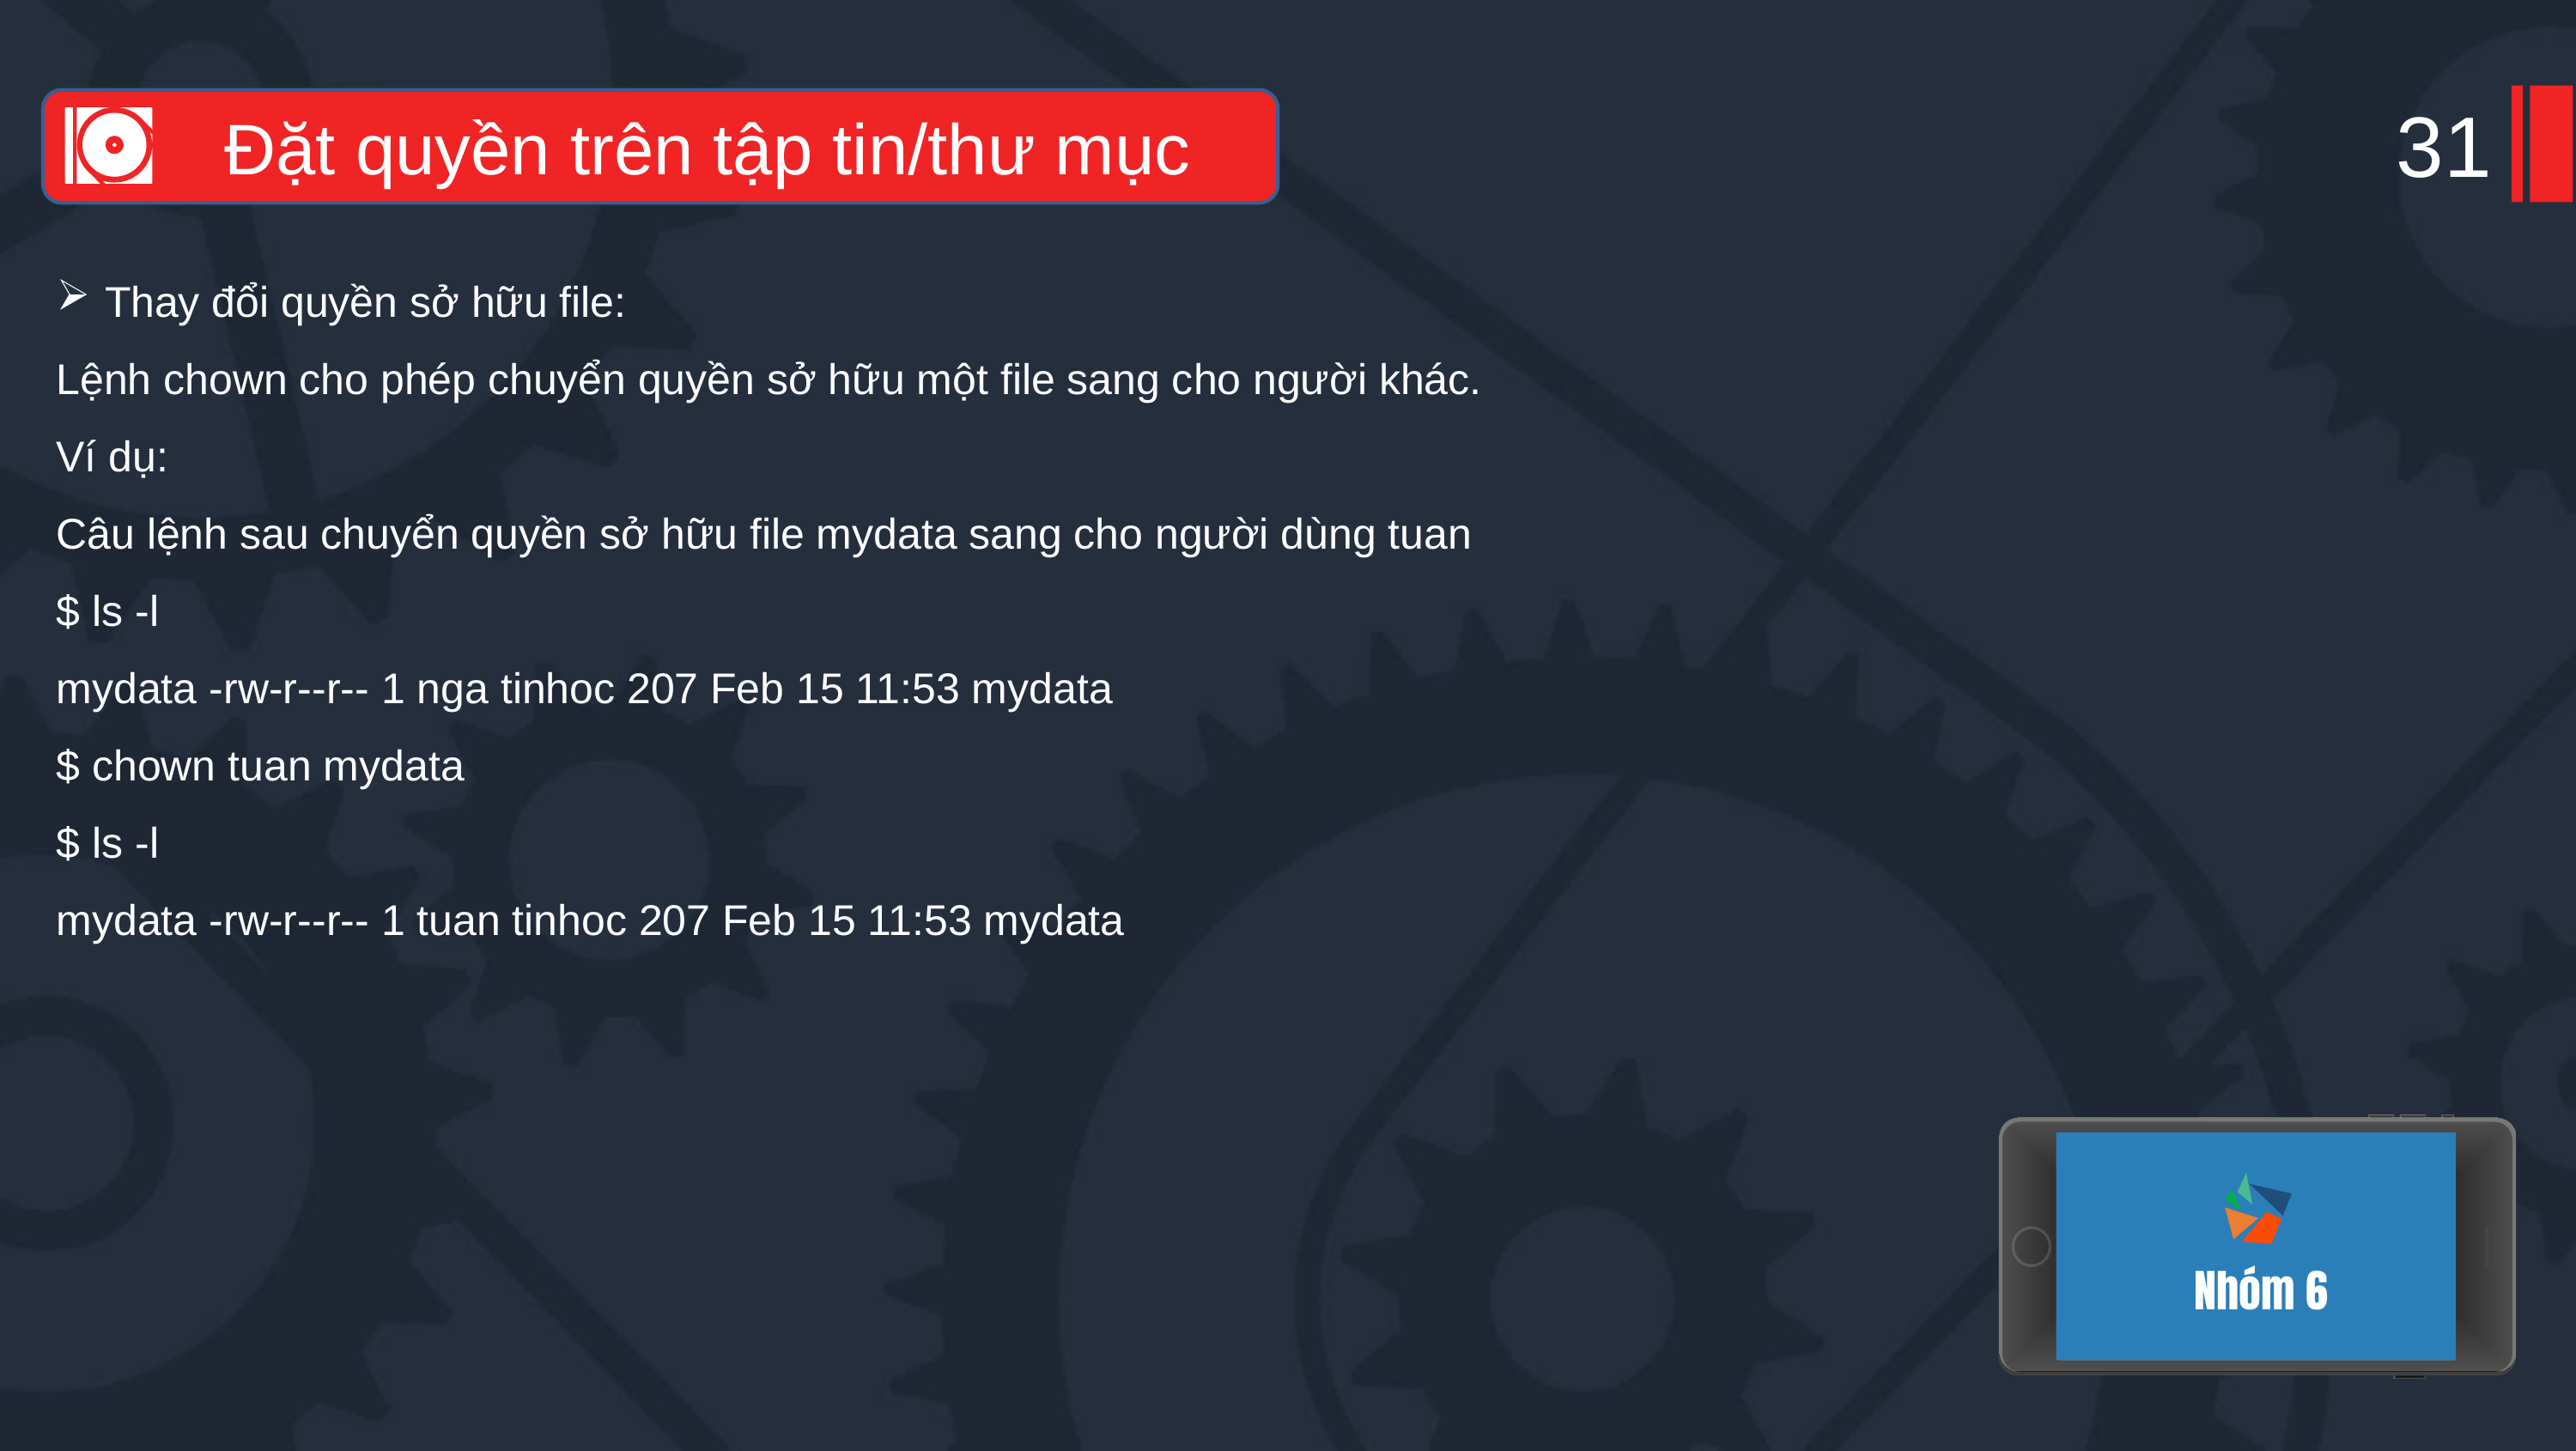

31

Đặt quyền trên tập tin/thư mục

Thay đổi quyền sở hữu file:
Lệnh chown cho phép chuyển quyền sở hữu một file sang cho người khác.
Ví dụ:
Câu lệnh sau chuyển quyền sở hữu file mydata sang cho người dùng tuan
$ ls -l
mydata -rw-r--r-- 1 nga tinhoc 207 Feb 15 11:53 mydata
$ chown tuan mydata
$ ls -l
mydata -rw-r--r-- 1 tuan tinhoc 207 Feb 15 11:53 mydata

Nhóm 6